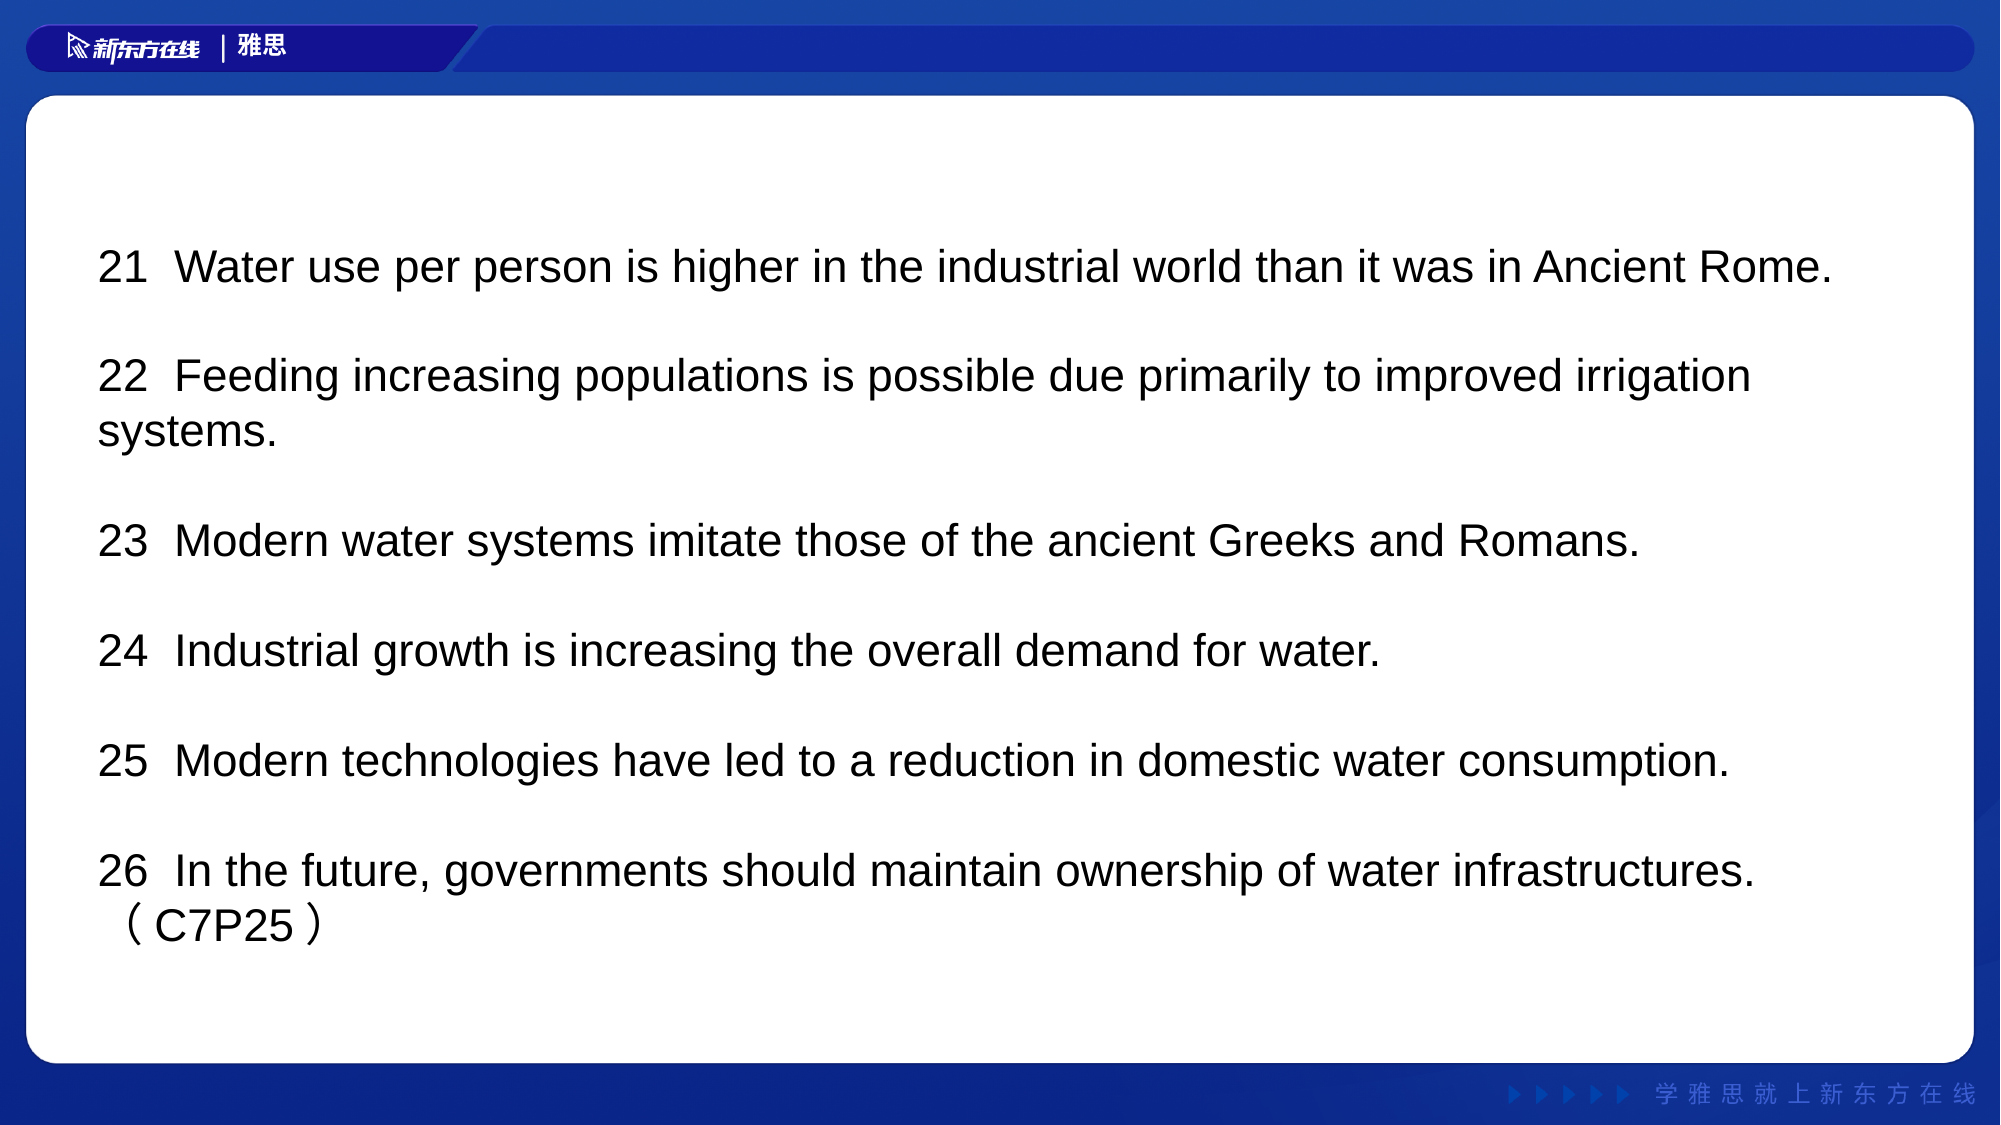

21  Water use per person is higher in the industrial world than it was in Ancient Rome.

22  Feeding increasing populations is possible due primarily to improved irrigation systems.

23  Modern water systems imitate those of the ancient Greeks and Romans.

24  Industrial growth is increasing the overall demand for water.

25  Modern technologies have led to a reduction in domestic water consumption.

26  In the future, governments should maintain ownership of water infrastructures.（C7P25）
#